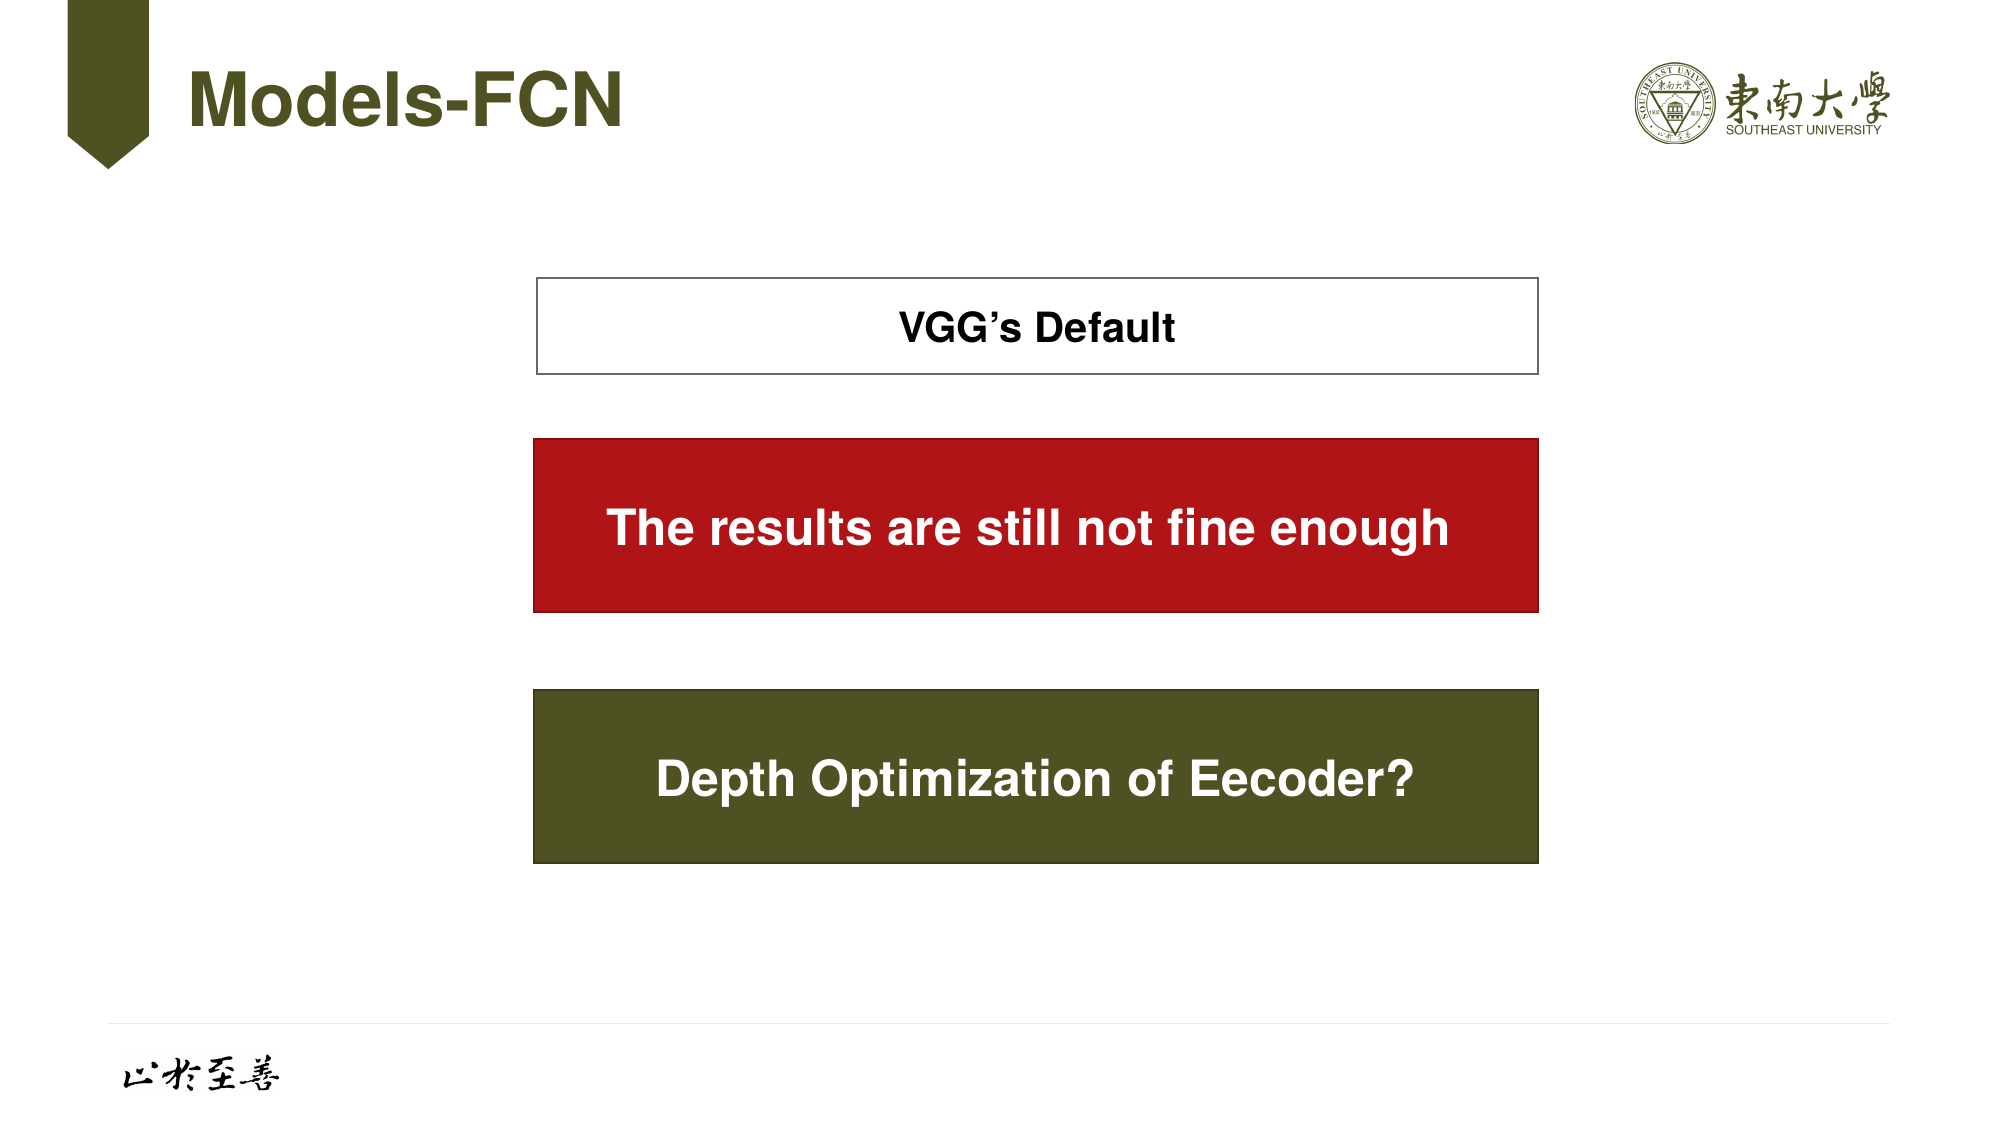

# Models-FCN
VGG’s Default
The results are still not fine enough
Depth Optimization of Eecoder?
22